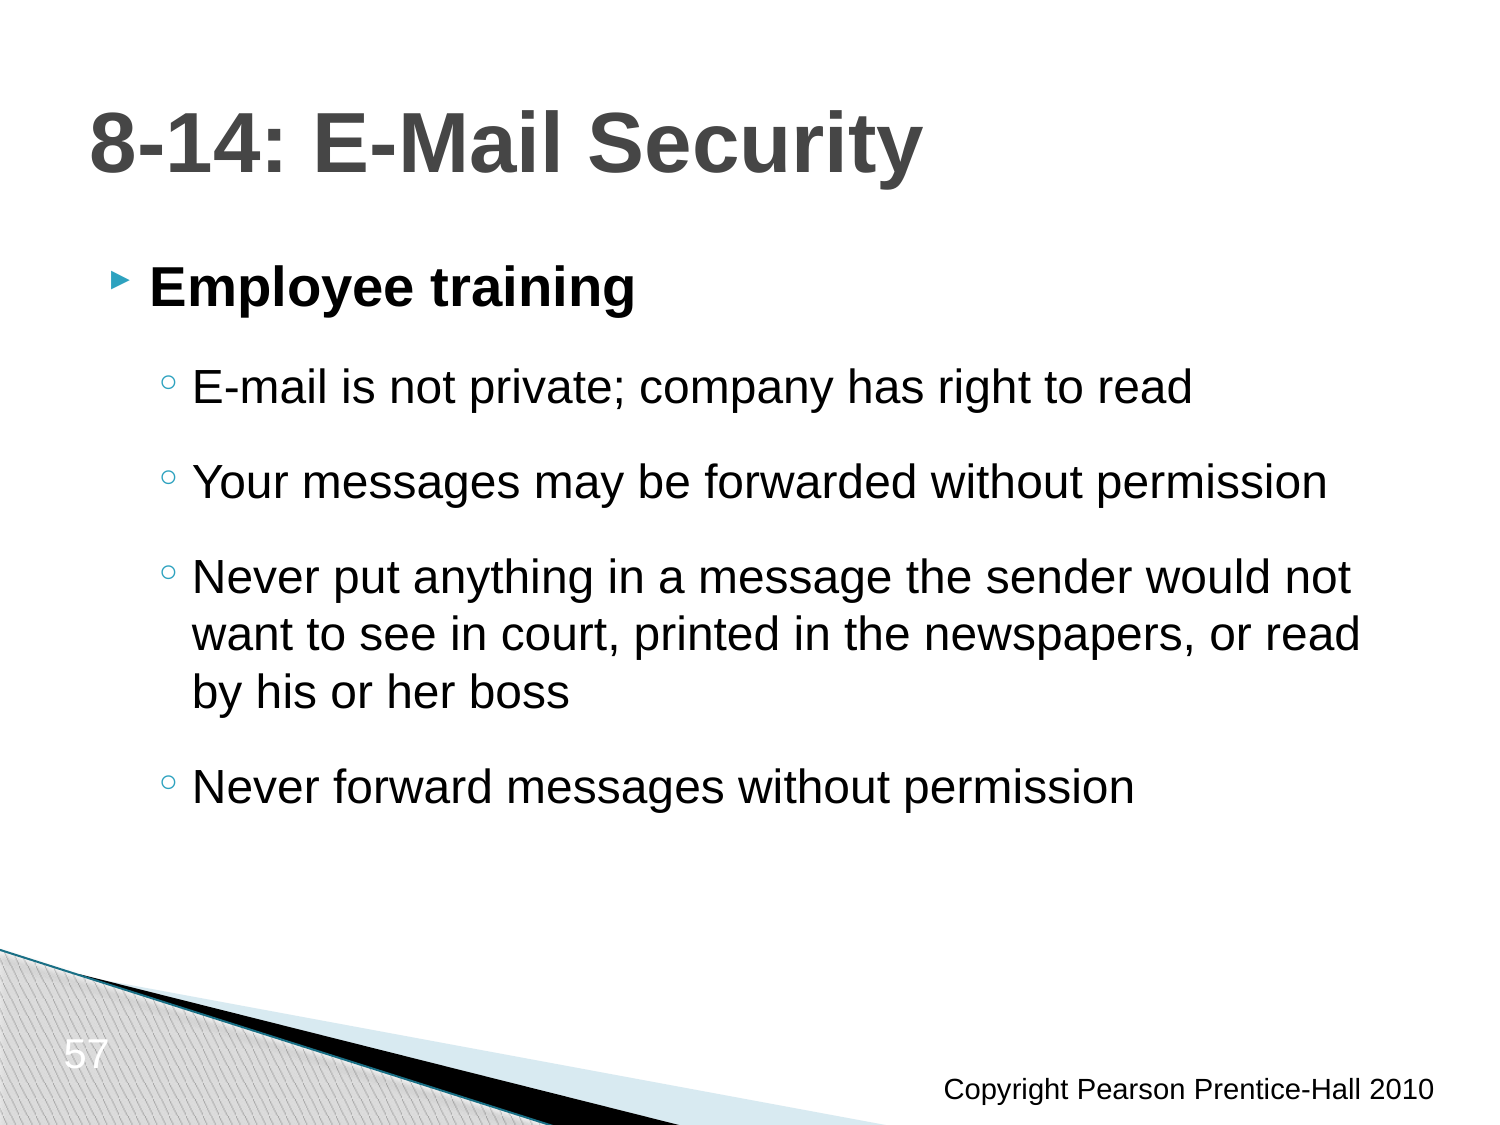

# 8-14: E-Mail Security
Employee training
E-mail is not private; company has right to read
Your messages may be forwarded without permission
Never put anything in a message the sender would not want to see in court, printed in the newspapers, or read by his or her boss
Never forward messages without permission
57
Copyright Pearson Prentice-Hall 2010